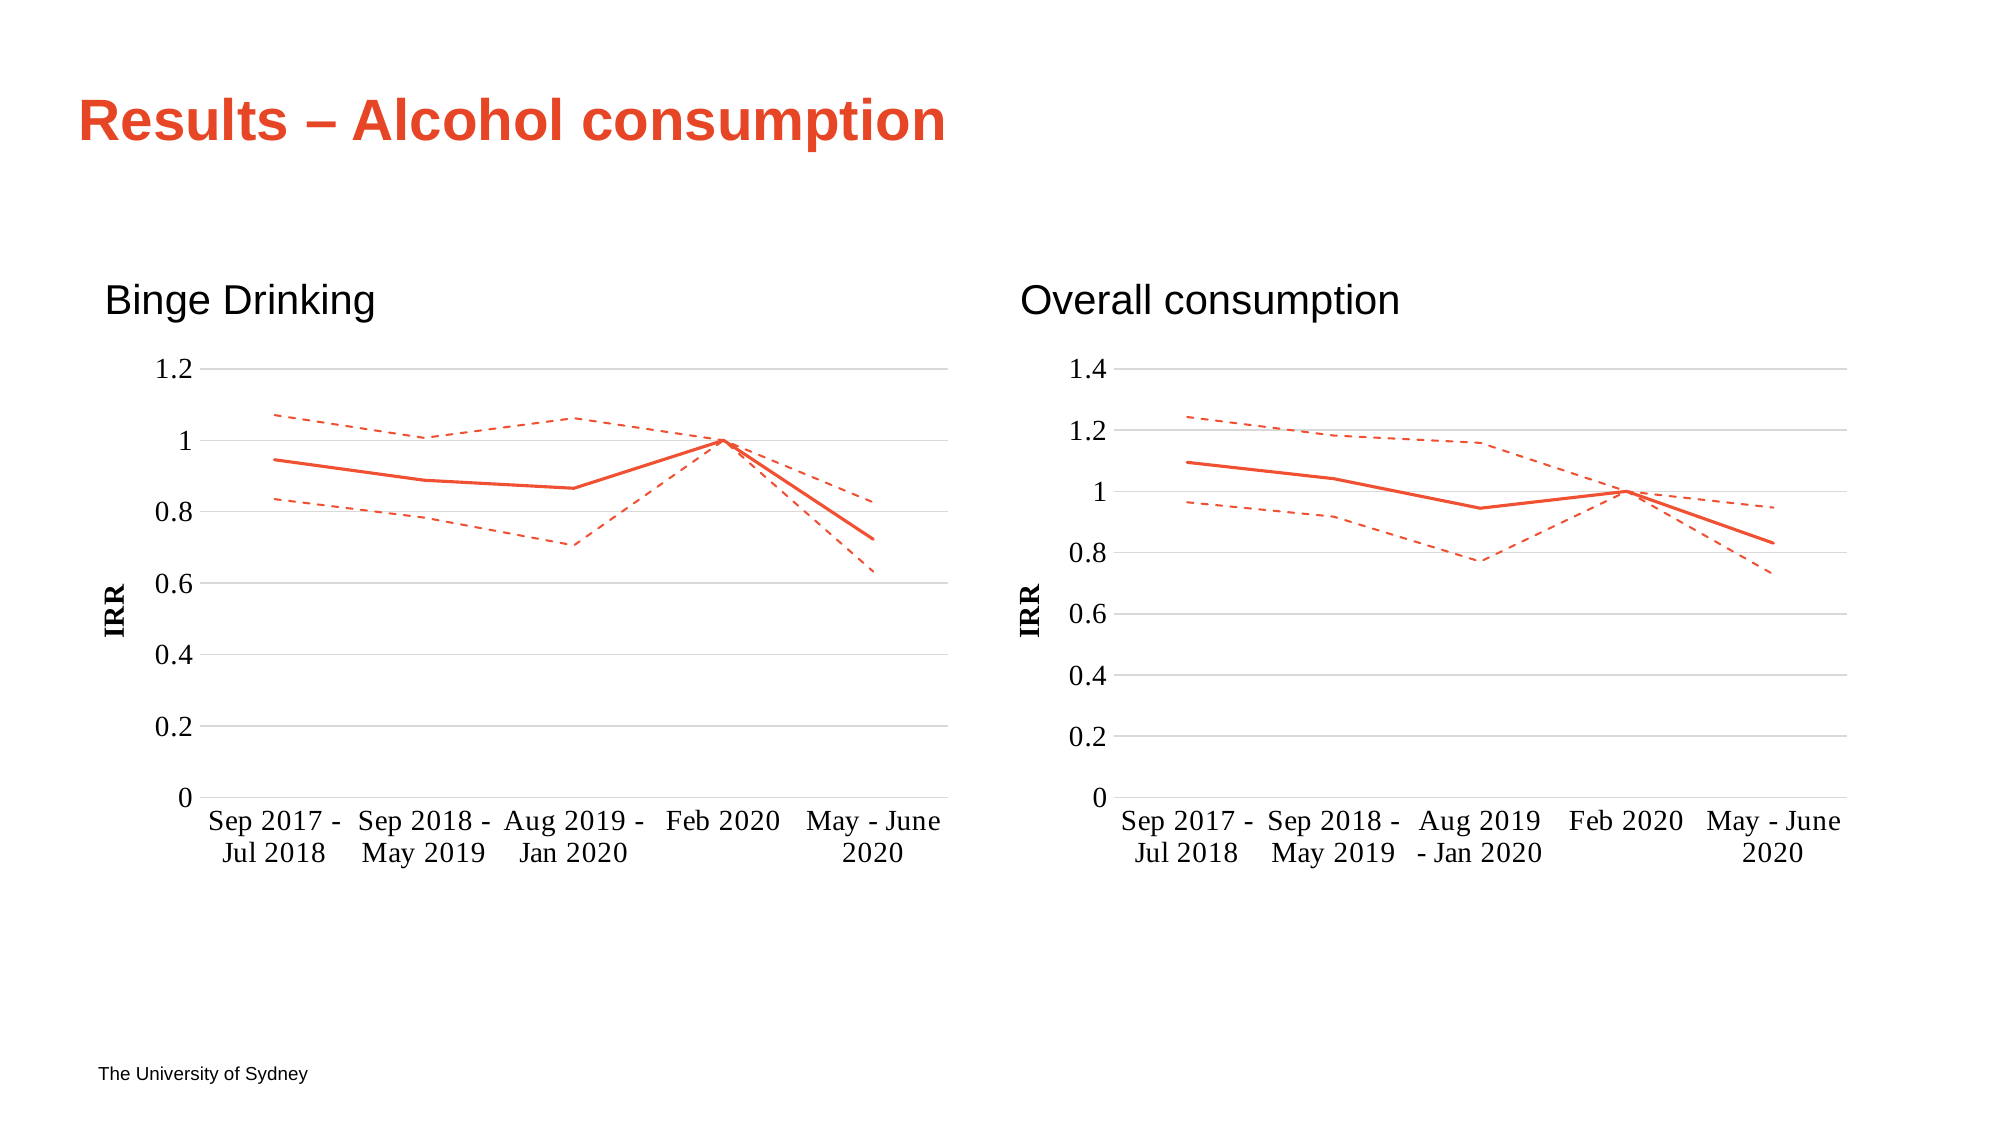

# Results – Alcohol consumption
Binge Drinking
Overall consumption

### Chart

| Category |  |  |  |
|---|---|---|---|
| Sep 2017 - Jul 2018 | 0.9456455150268982 | 0.8352574318748012 | 1.070622655230773 |
| Sep 2018 - May 2019 | 0.8881554455629778 | 0.7835250075143618 | 1.006758033142564 |
| Aug 2019 - Jan 2020 | 0.8657860122259053 | 0.705772451569217 | 1.0620780356323125 |
| Feb 2020 | 1.0 | 1.0 | 1.0 |
| May - June 2020 | 0.7230375657591885 | 0.6325999165667638 | 0.826404430488308 |

### Chart

| Category |  |  |  |
|---|---|---|---|
| Sep 2017 - Jul 2018 | 1.0947880687327478 | 0.9643063928150598 | 1.2429252823727377 |
| Sep 2018 - May 2019 | 1.0413588012119799 | 0.9172695520770853 | 1.1822349825152805 |
| Aug 2019 - Jan 2020 | 0.9448413019834535 | 0.7706512055976404 | 1.1584036574808076 |
| Feb 2020 | 1.0 | 1.0 | 1.0 |
| May - June 2020 | 0.8307997399431741 | 0.7289589926970693 | 0.9468682680119754 |